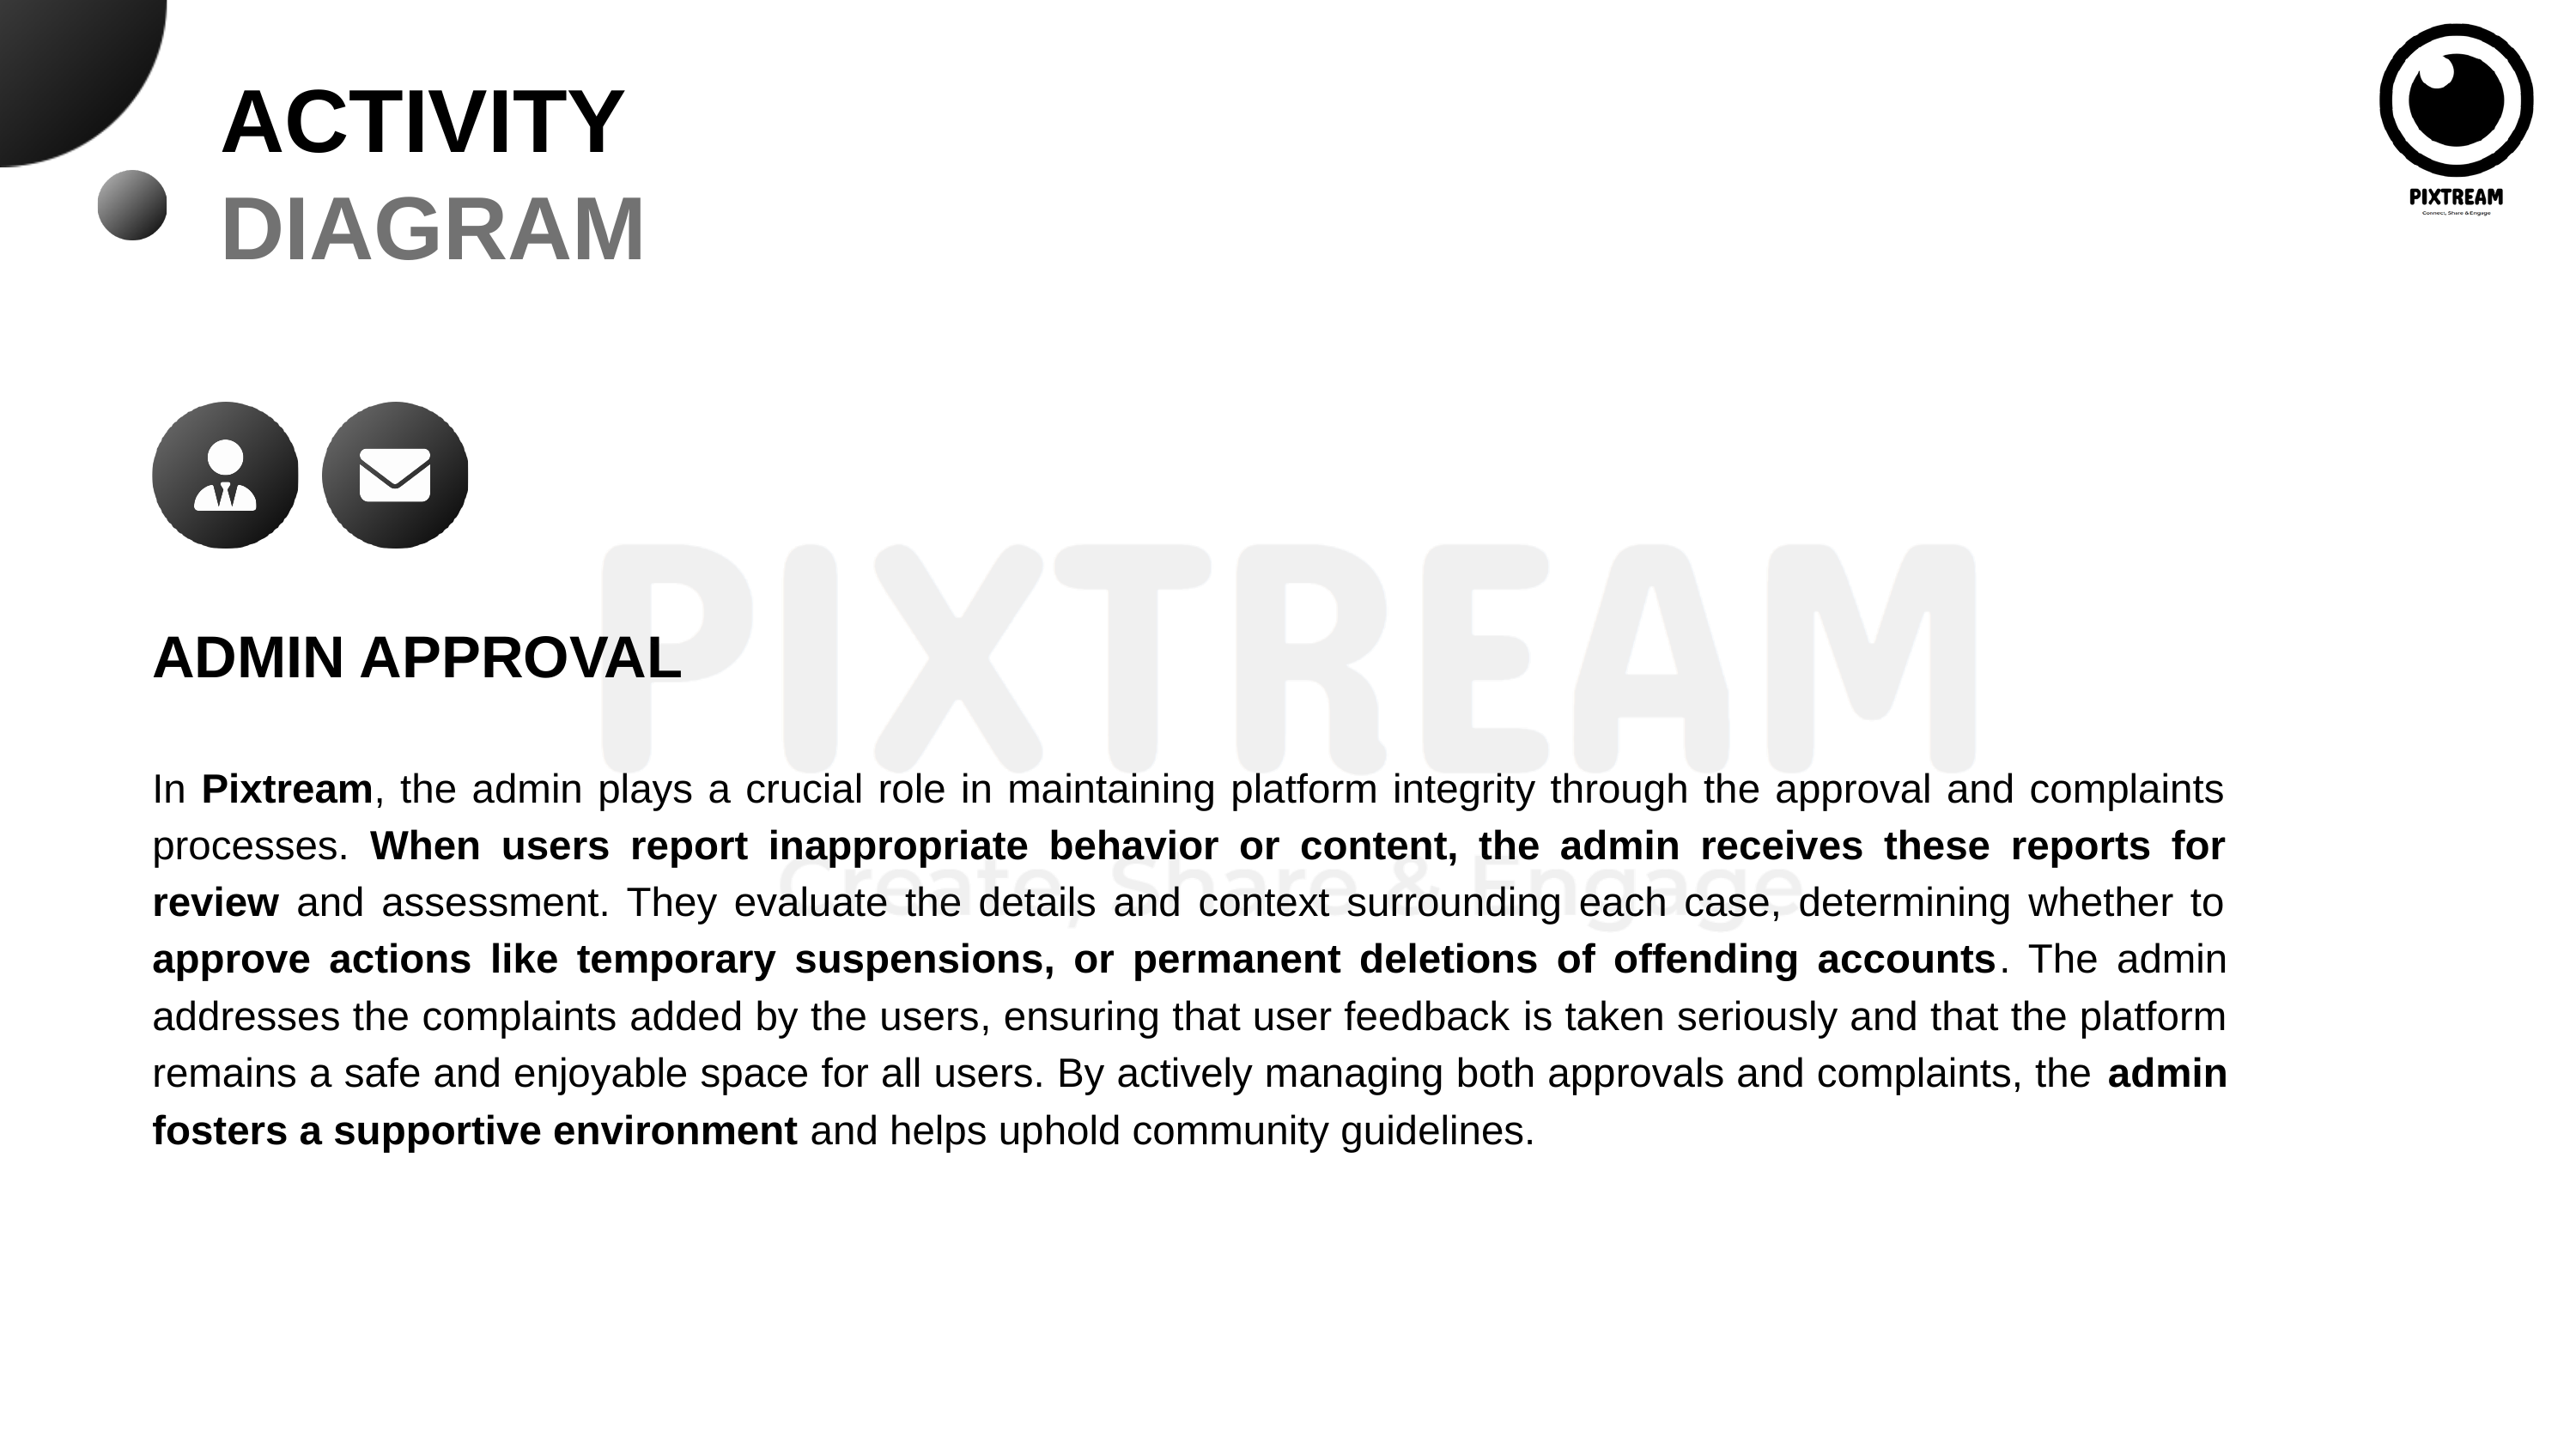

ACTIVITY
DIAGRAM

ADMIN APPROVAL
In Pixtream, the admin plays a crucial role in maintaining platform integrity through the approval and complaints processes. When users report inappropriate behavior or content, the admin receives these reports for review and assessment. They evaluate the details and context surrounding each case, determining whether to approve actions like temporary suspensions, or permanent deletions of offending accounts. The admin addresses the complaints added by the users, ensuring that user feedback is taken seriously and that the platform remains a safe and enjoyable space for all users. By actively managing both approvals and complaints, the admin fosters a supportive environment and helps uphold community guidelines.